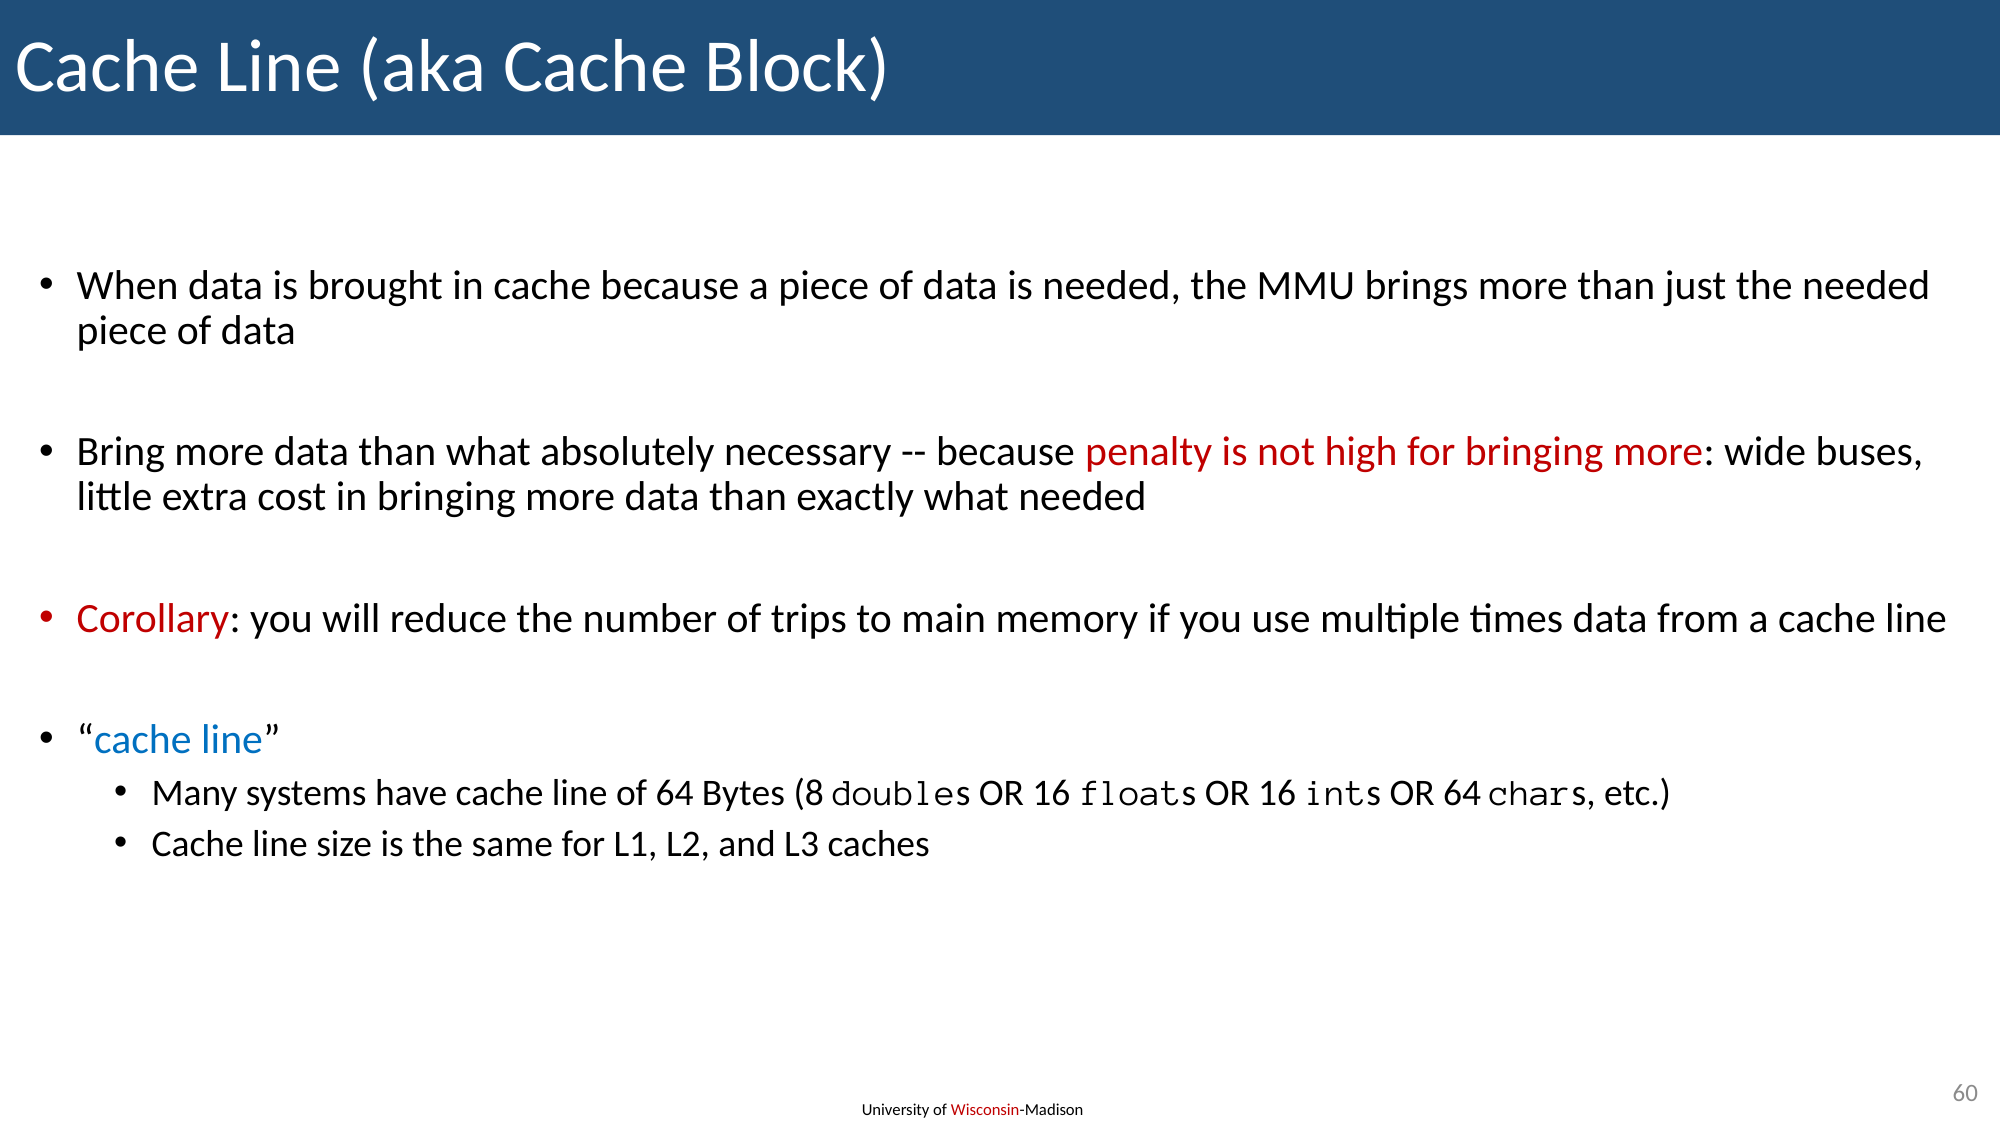

# Cache Line (aka Cache Block)
When data is brought in cache because a piece of data is needed, the MMU brings more than just the needed piece of data

Bring more data than what absolutely necessary -- because penalty is not high for bringing more: wide buses, little extra cost in bringing more data than exactly what needed

Corollary: you will reduce the number of trips to main memory if you use multiple times data from a cache line

“cache line”
Many systems have cache line of 64 Bytes (8 doubles OR 16 floats OR 16 ints OR 64 chars, etc.)
Cache line size is the same for L1, L2, and L3 caches
60